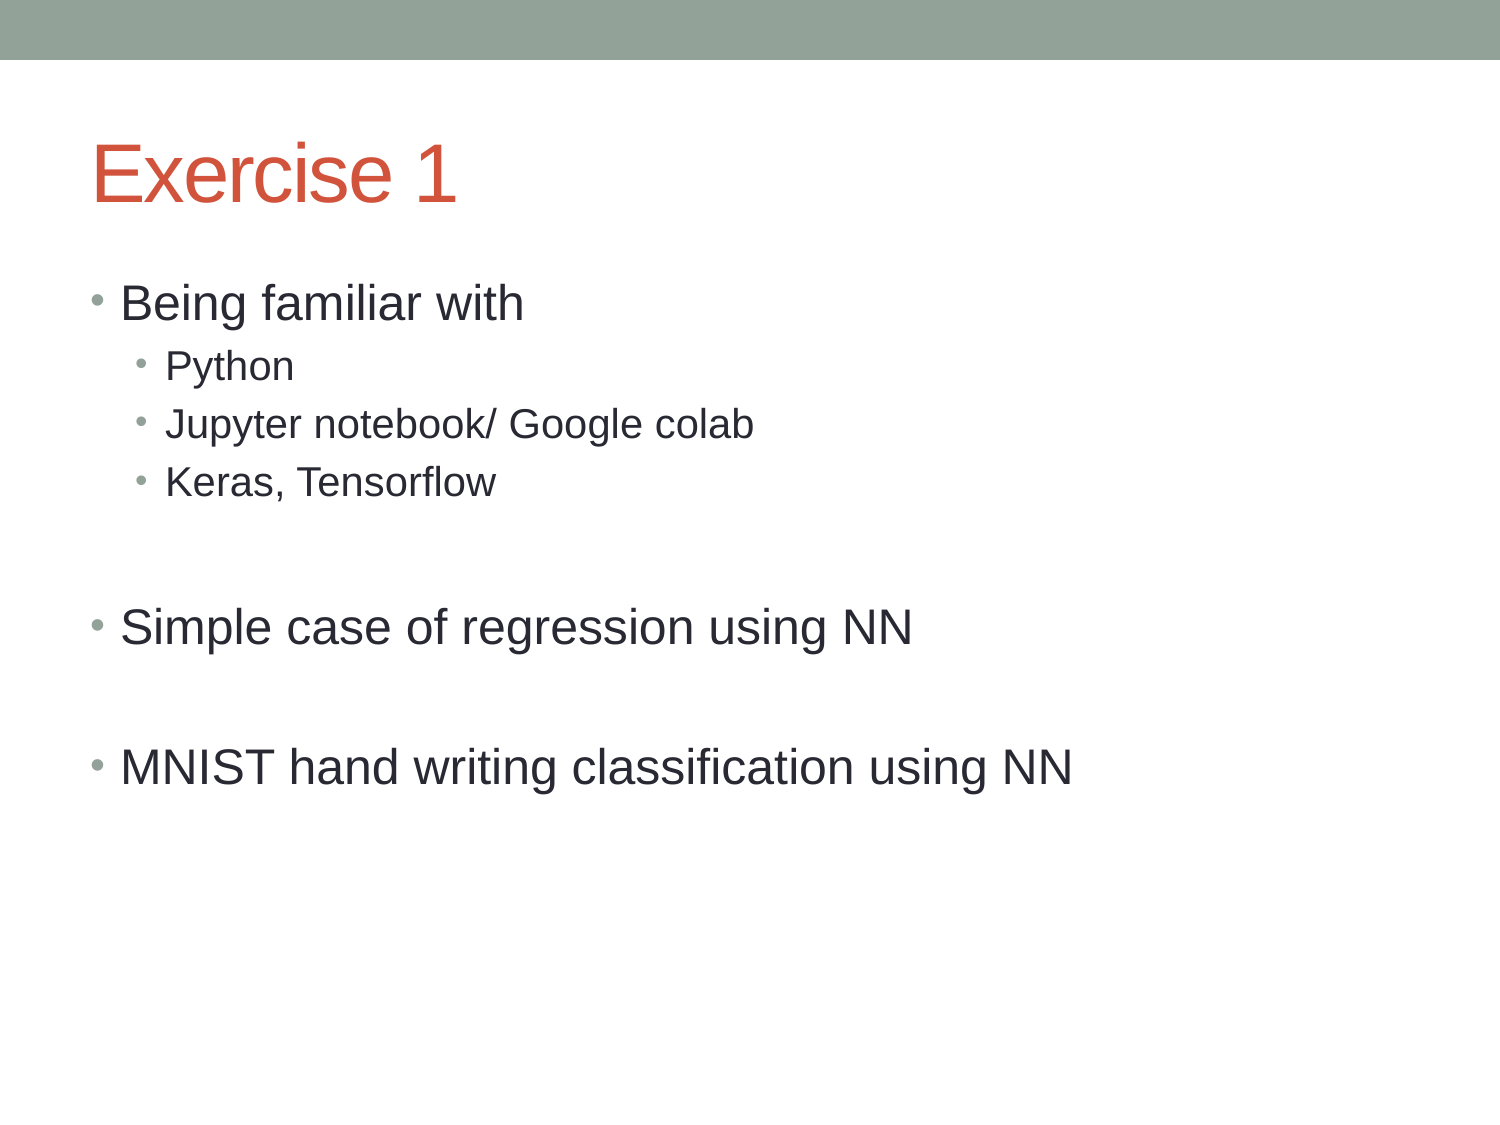

# Exercise 1
Being familiar with
Python
Jupyter notebook/ Google colab
Keras, Tensorflow

Simple case of regression using NN

MNIST hand writing classification using NN